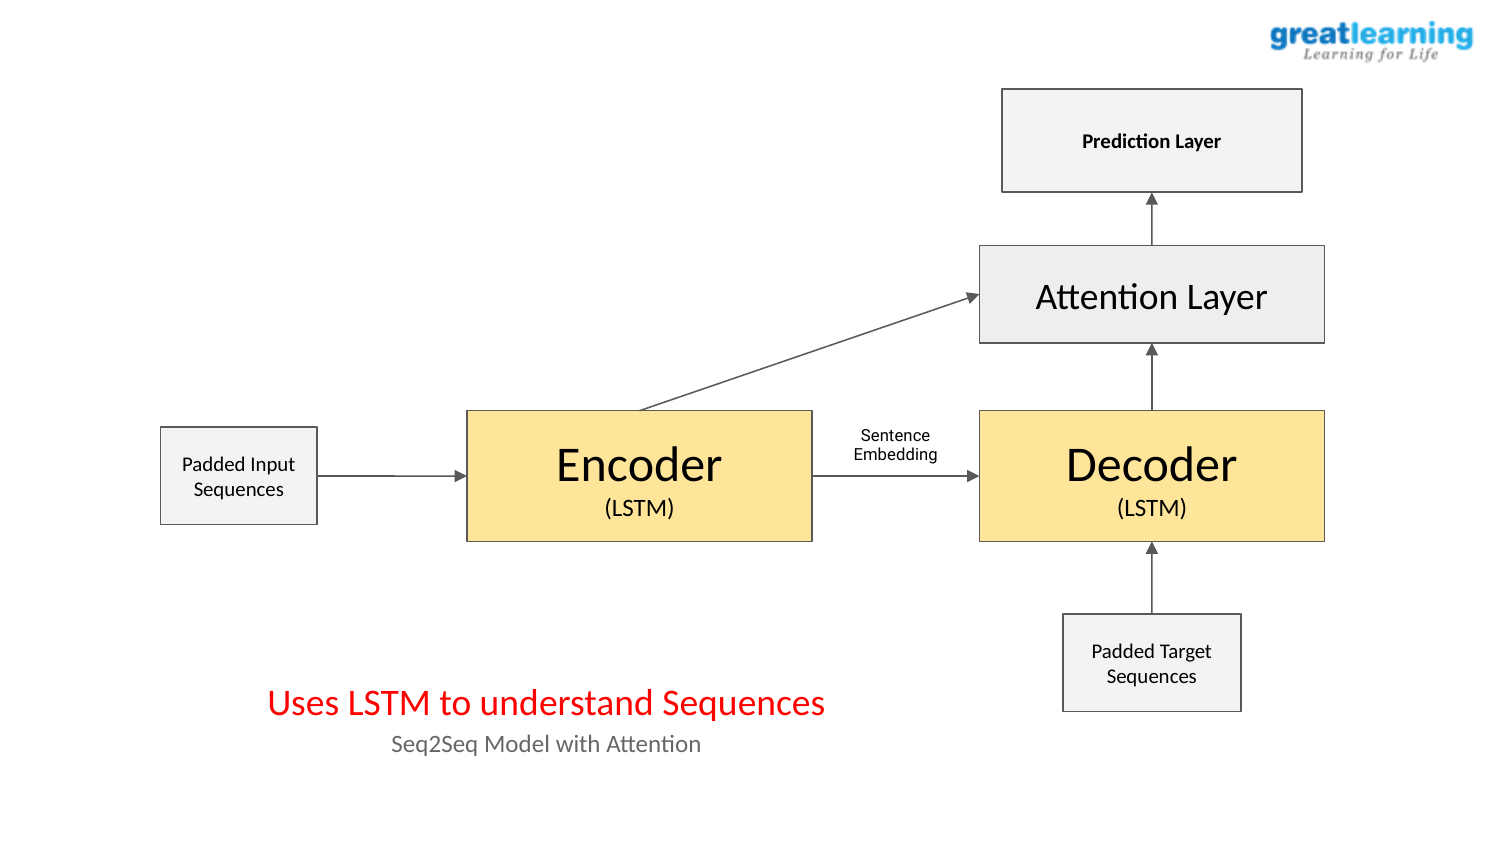

Prediction Layer
Attention Layer
Sentence Embedding
Decoder
(LSTM)
Encoder
(LSTM)
Padded Input Sequences
Padded Target Sequences
Uses LSTM to understand Sequences
Seq2Seq Model with Attention